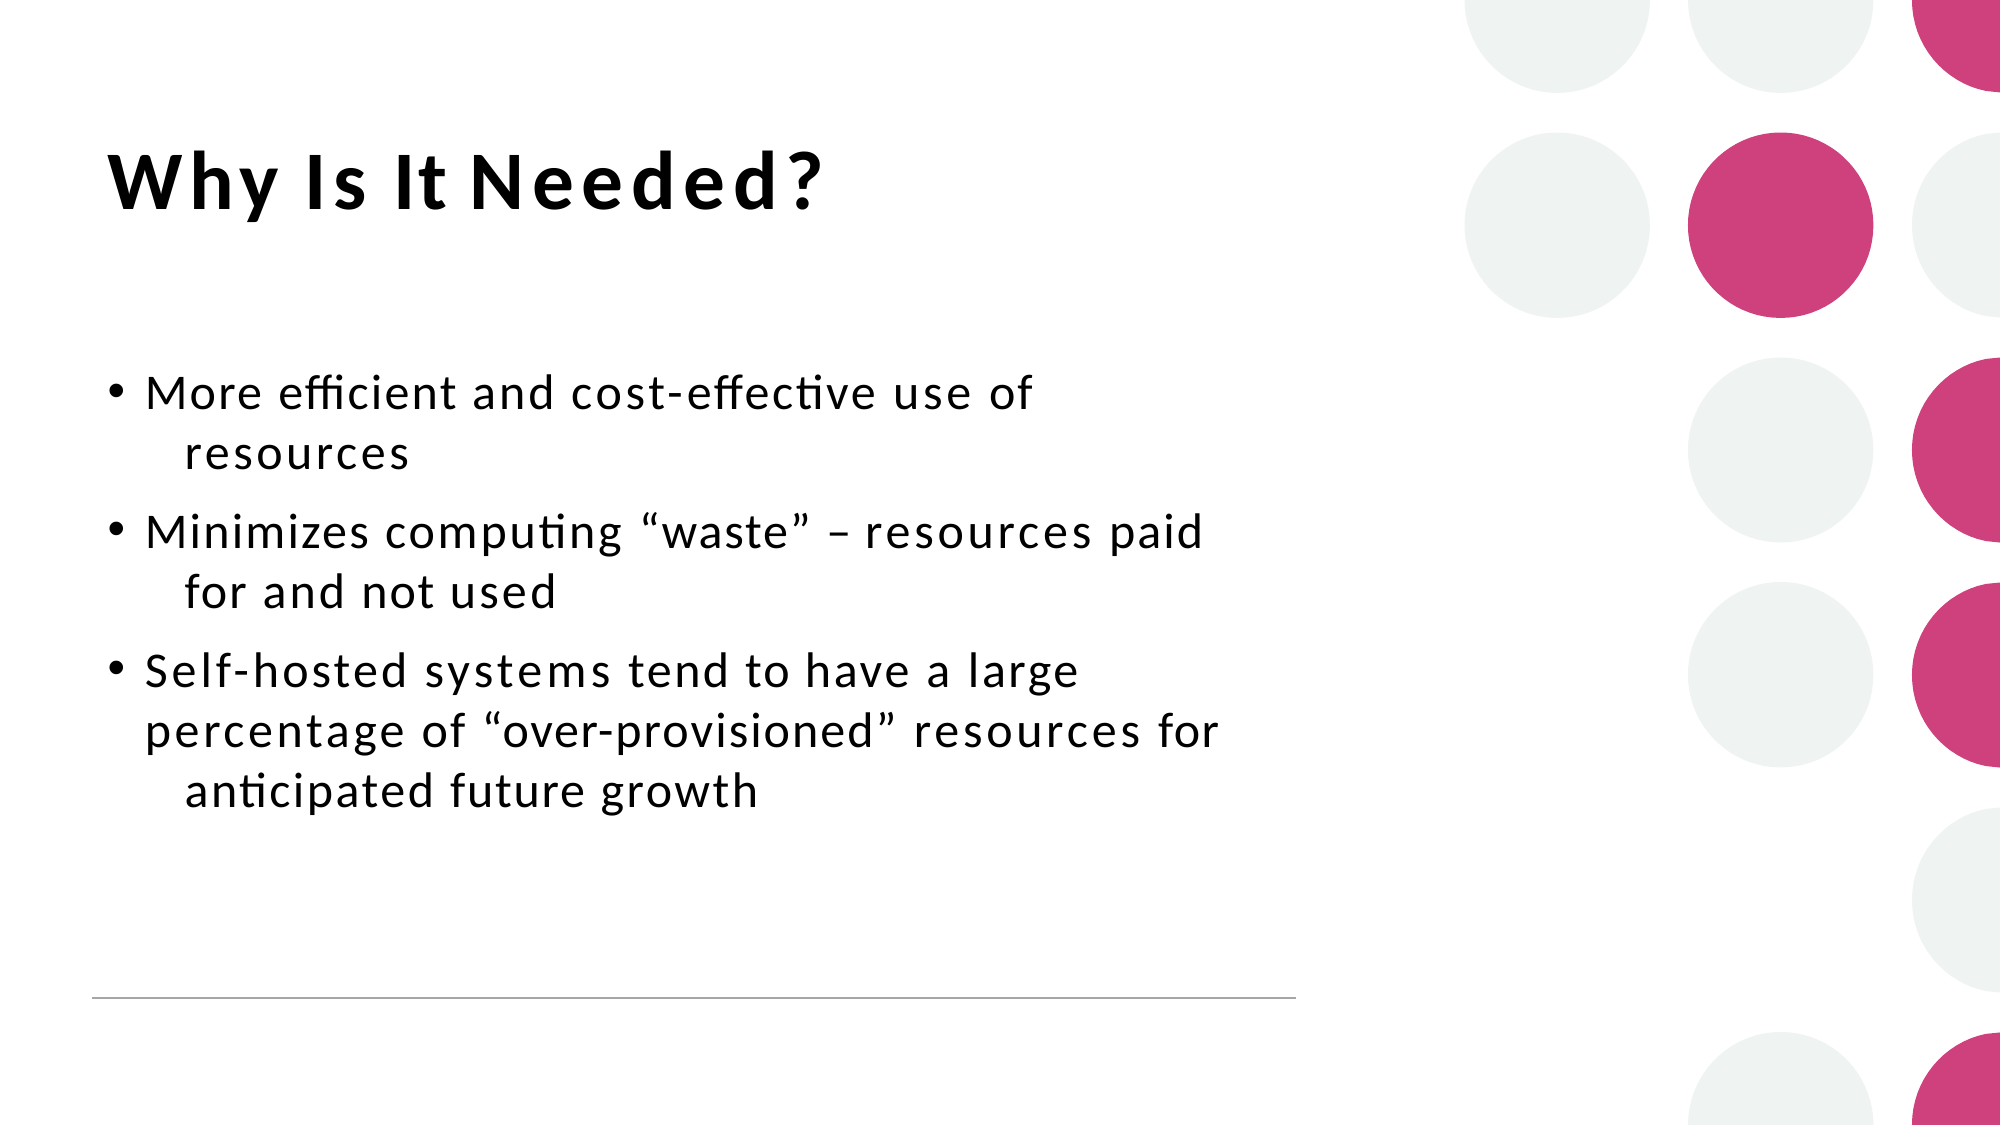

# Why Is It Needed?
More efficient and cost-effective use of 	resources
Minimizes computing “waste” – resources paid 	for and not used
Self-hosted systems tend to have a large 	percentage of “over-provisioned” resources for 	anticipated future growth